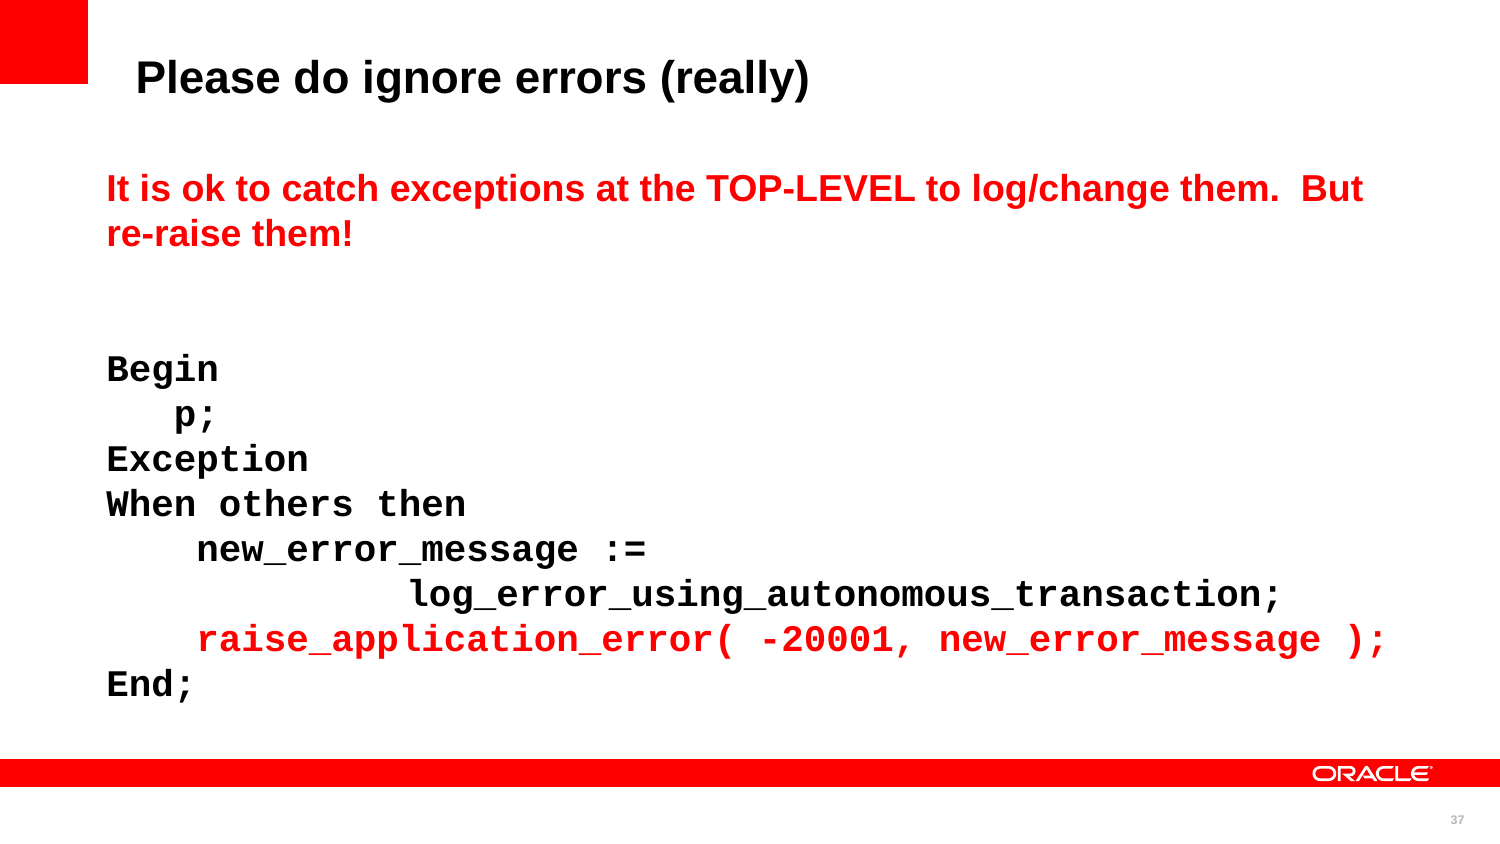

Please do ignore errors (really)
It is ok to catch exceptions at the TOP-LEVEL to log/change them.  But re-raise them!

Begin
   p;
Exception
When others then
    new_error_message :=
       	log_error_using_autonomous_transaction;
    raise_application_error( -20001, new_error_message );
End;